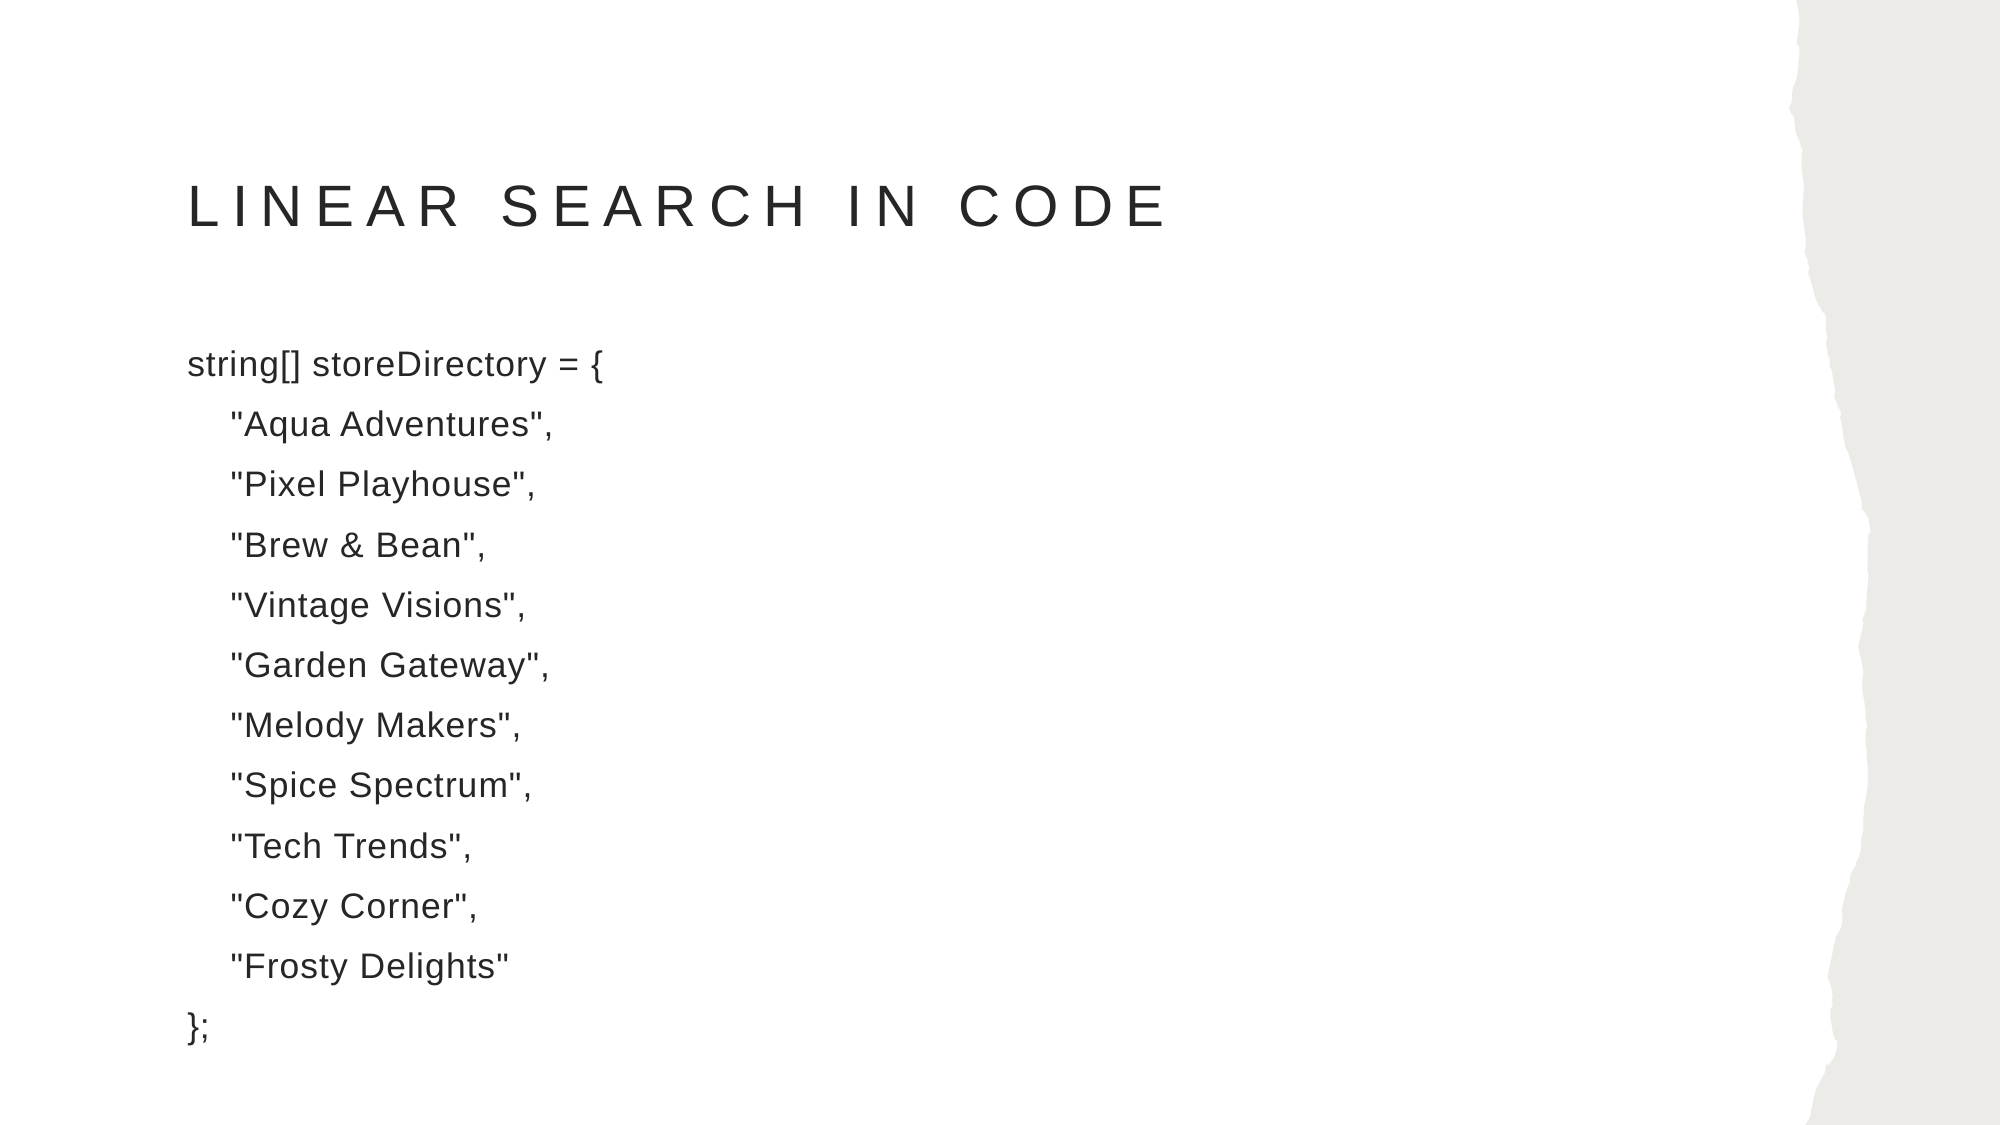

# Linear Search In Code
string[] storeDirectory = {
    "Aqua Adventures",
    "Pixel Playhouse",
    "Brew & Bean",
    "Vintage Visions",
    "Garden Gateway",
    "Melody Makers",
    "Spice Spectrum",
    "Tech Trends",
    "Cozy Corner",
    "Frosty Delights"
};